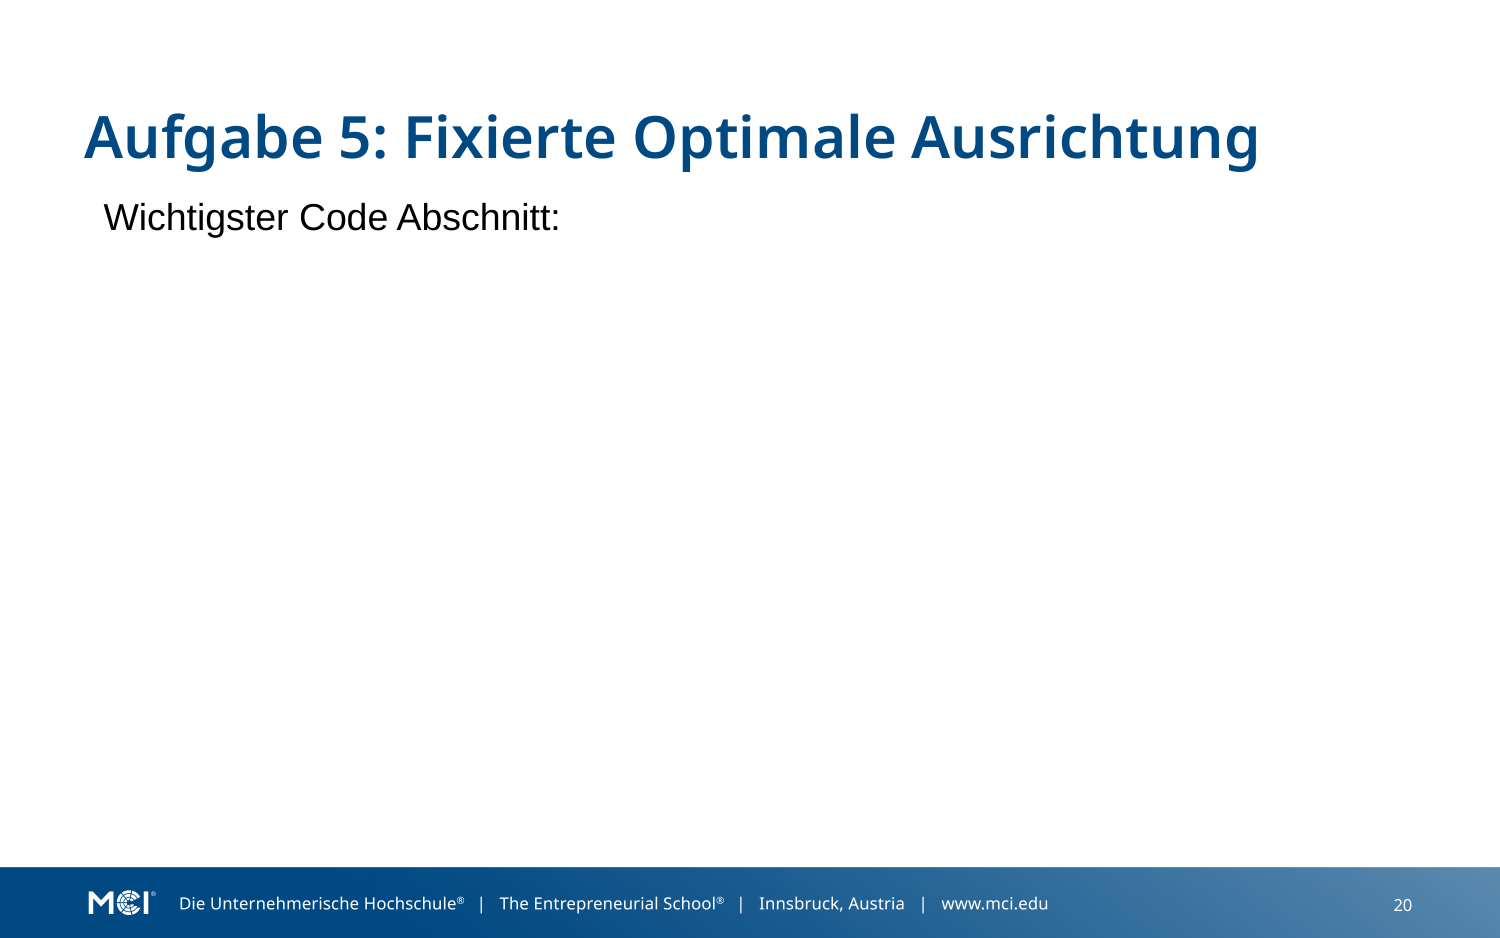

Aufgabe 5: Fixierte Optimale Ausrichtung
Wichtigster Code Abschnitt: